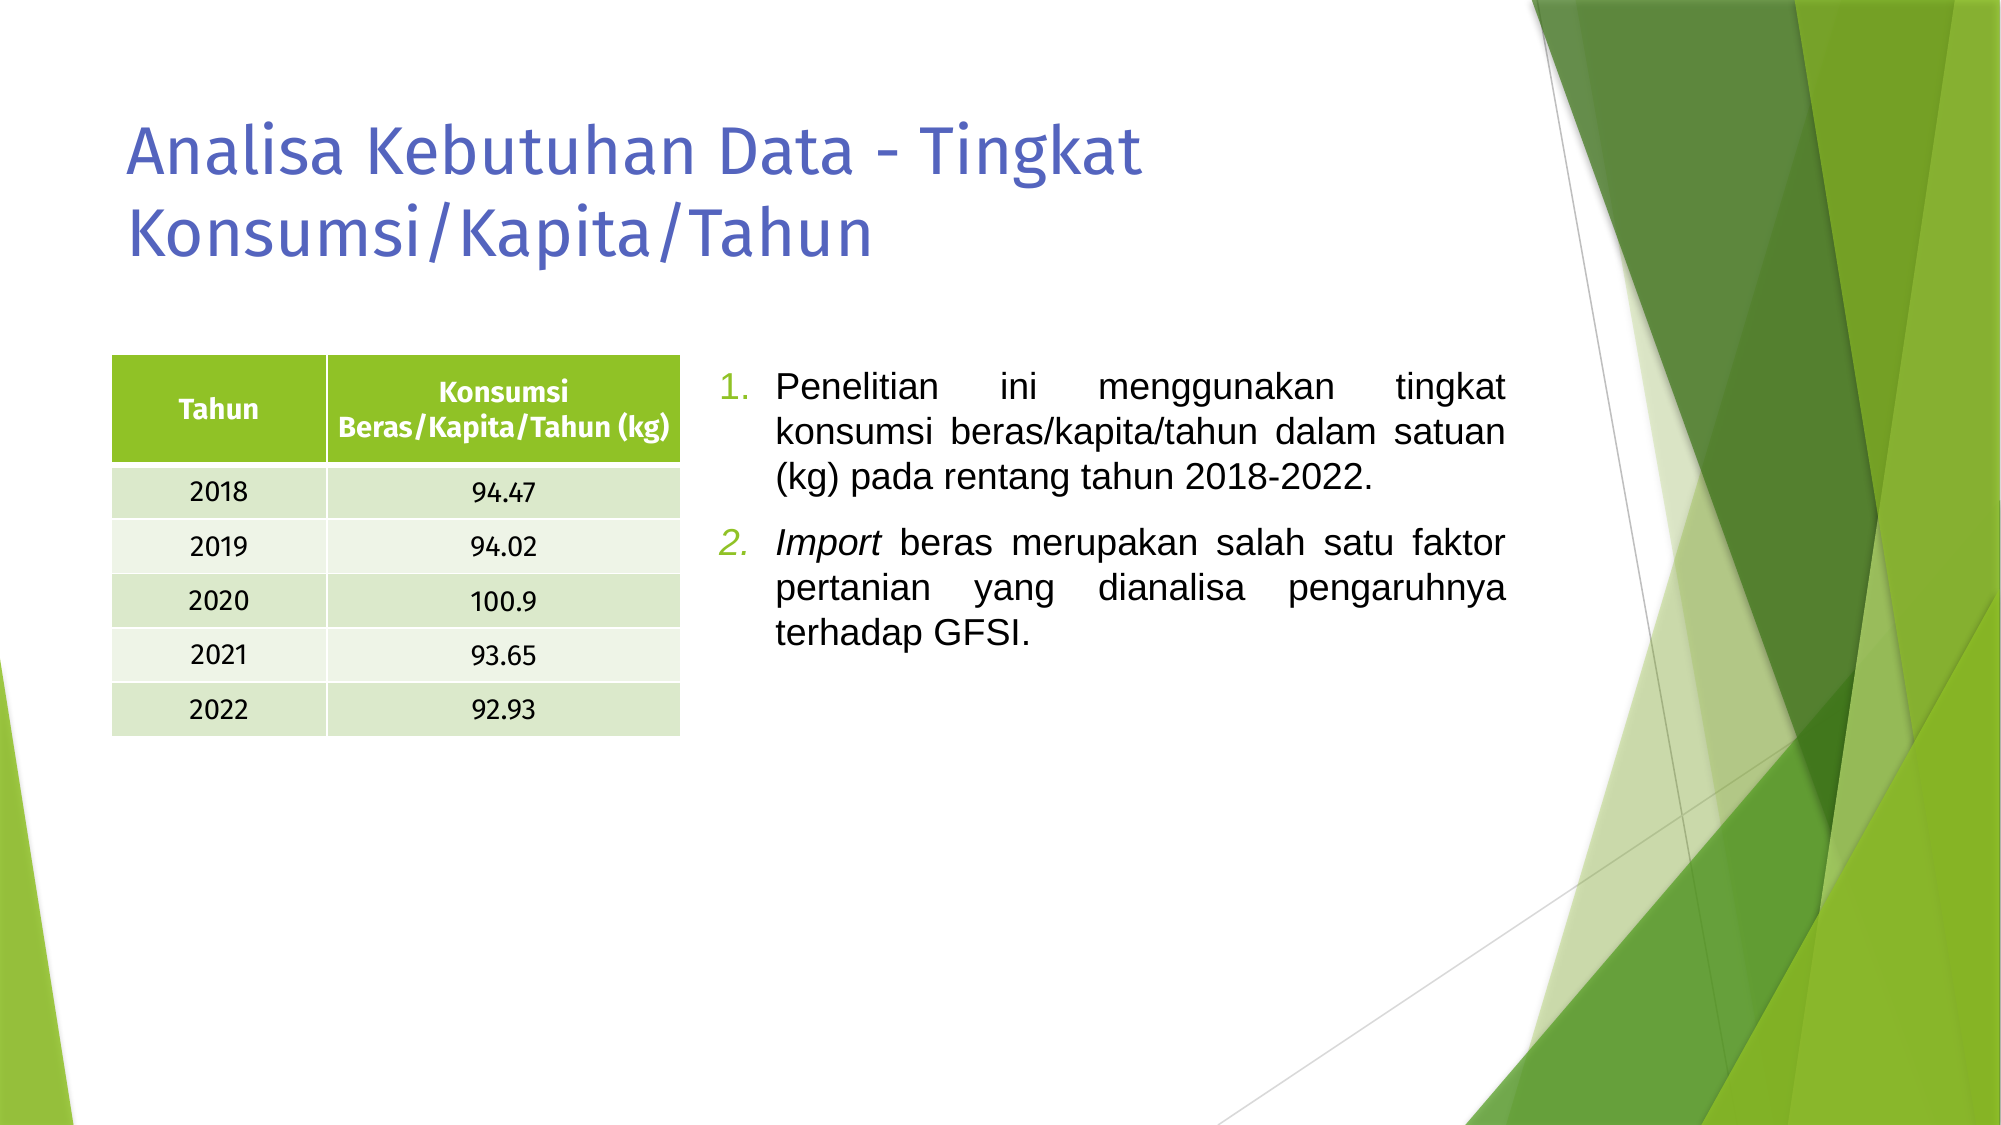

# Analisa Kebutuhan Data - Tingkat Konsumsi/Kapita/Tahun
| Tahun | Konsumsi Beras/Kapita/Tahun (kg) |
| --- | --- |
| 2018 | 94.47 |
| 2019 | 94.02 |
| 2020 | 100.9 |
| 2021 | 93.65 |
| 2022 | 92.93 |
Penelitian ini menggunakan tingkat konsumsi beras/kapita/tahun dalam satuan (kg) pada rentang tahun 2018-2022.
Import beras merupakan salah satu faktor pertanian yang dianalisa pengaruhnya terhadap GFSI.